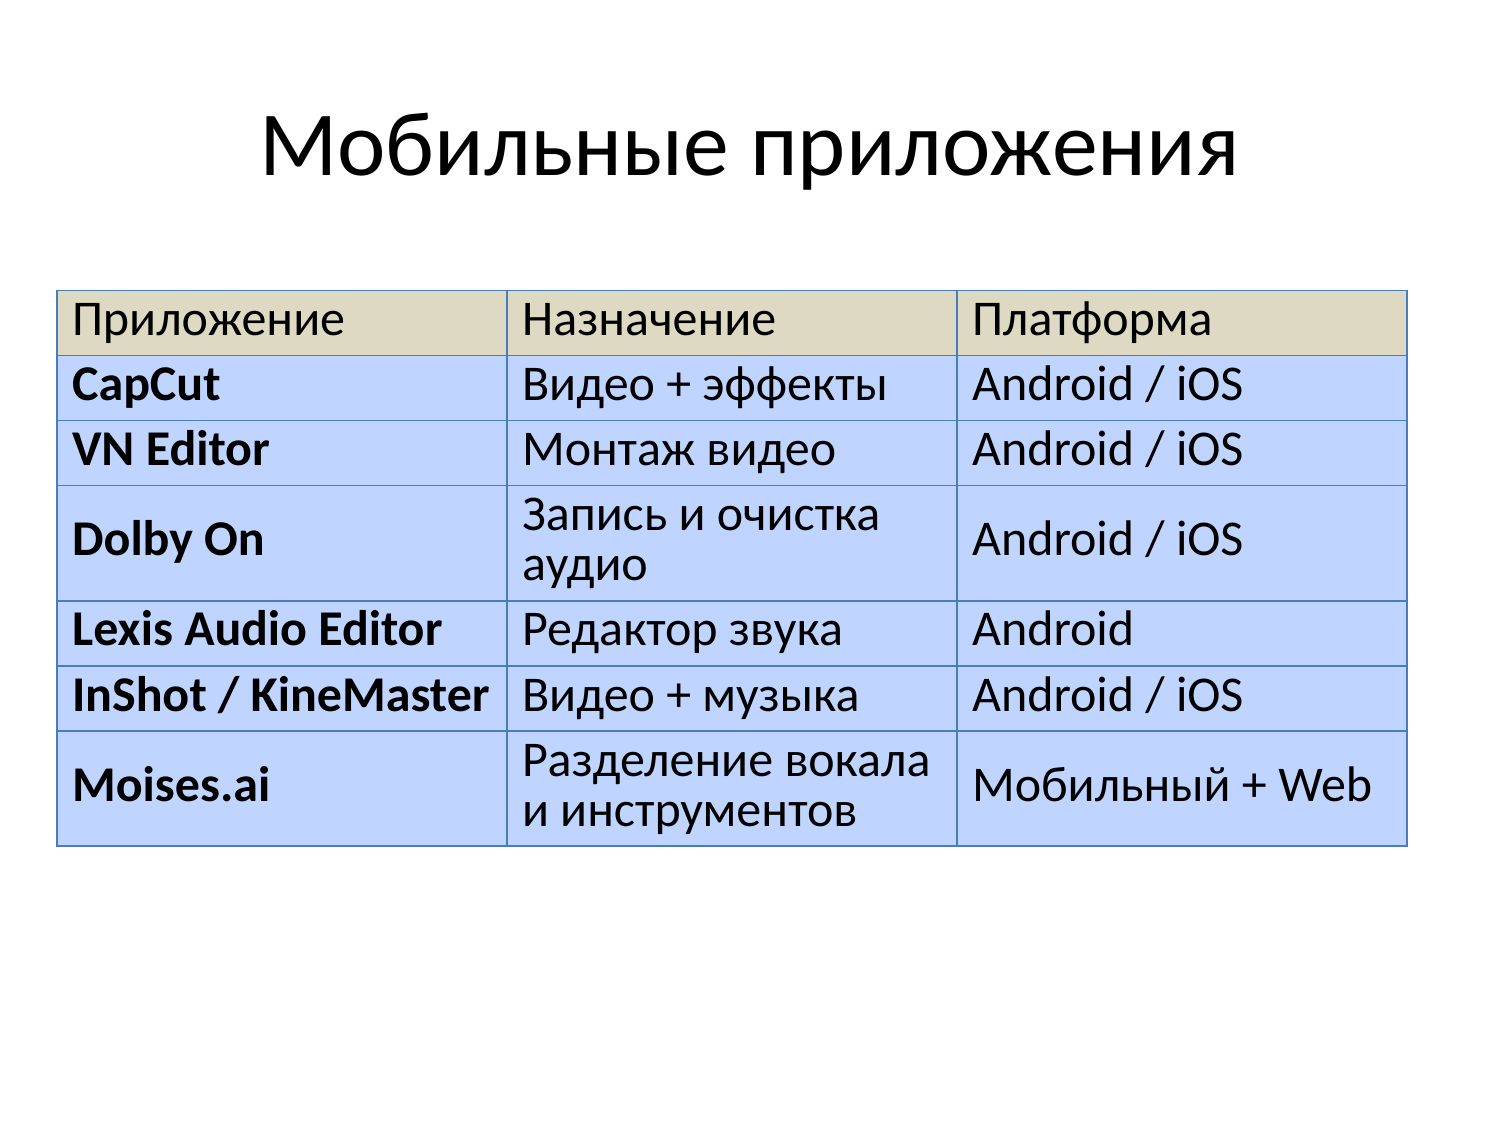

# Мобильные приложения
| Приложение | Назначение | Платформа |
| --- | --- | --- |
| CapCut | Видео + эффекты | Android / iOS |
| VN Editor | Монтаж видео | Android / iOS |
| Dolby On | Запись и очистка аудио | Android / iOS |
| Lexis Audio Editor | Редактор звука | Android |
| InShot / KineMaster | Видео + музыка | Android / iOS |
| Moises.ai | Разделение вокала и инструментов | Мобильный + Web |